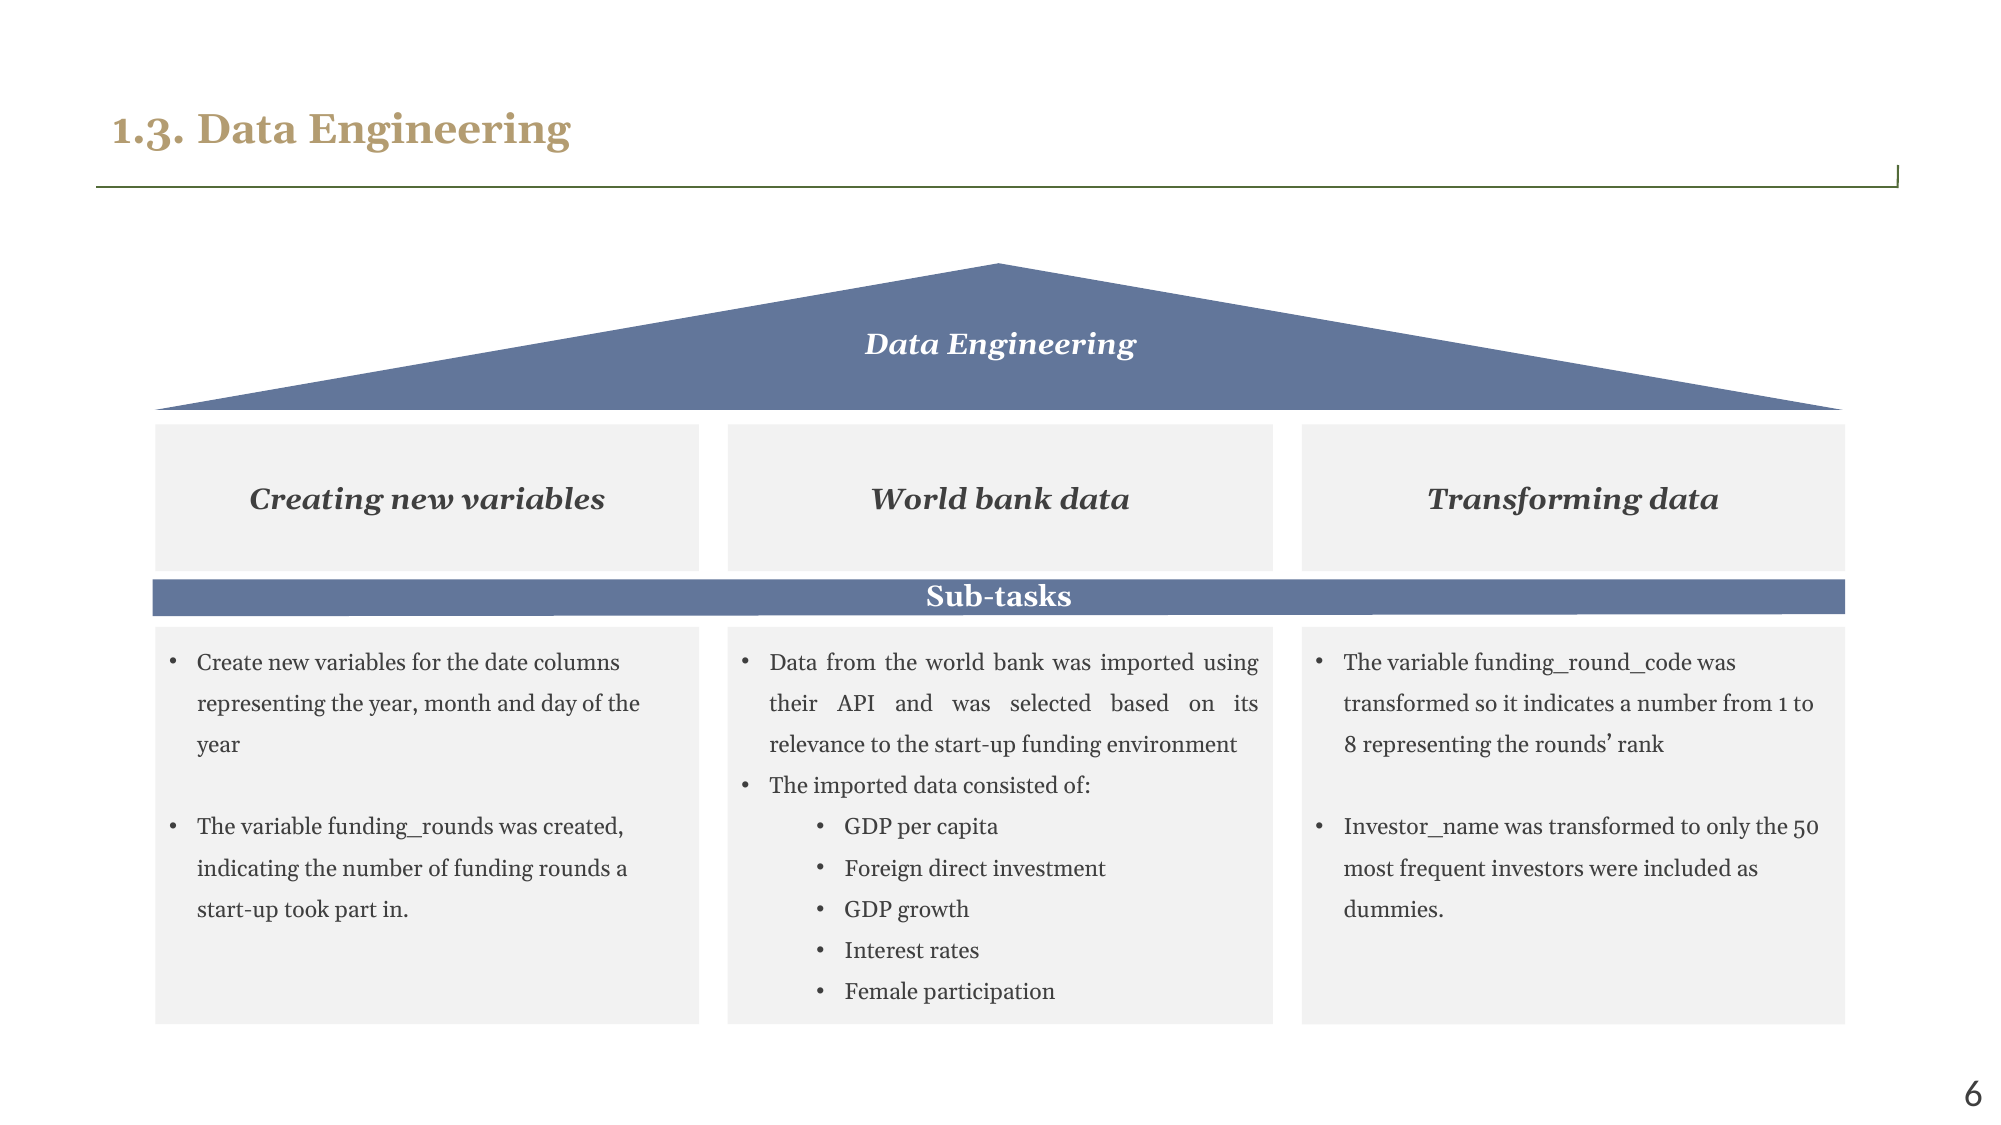

# 1.3. Data Engineering

Data Engineering
Creating new variables
World bank data
Transforming data
Sub-tasks
Create new variables for the date columns representing the year, month and day of the year

The variable funding_rounds was created, indicating the number of funding rounds a start-up took part in.
Data from the world bank was imported using their API and was selected based on its relevance to the start-up funding environment
The imported data consisted of:
GDP per capita
Foreign direct investment
GDP growth
Interest rates
Female participation
The variable funding_round_code was transformed so it indicates a number from 1 to 8 representing the rounds’ rank

Investor_name was transformed to only the 50 most frequent investors were included as dummies.
6